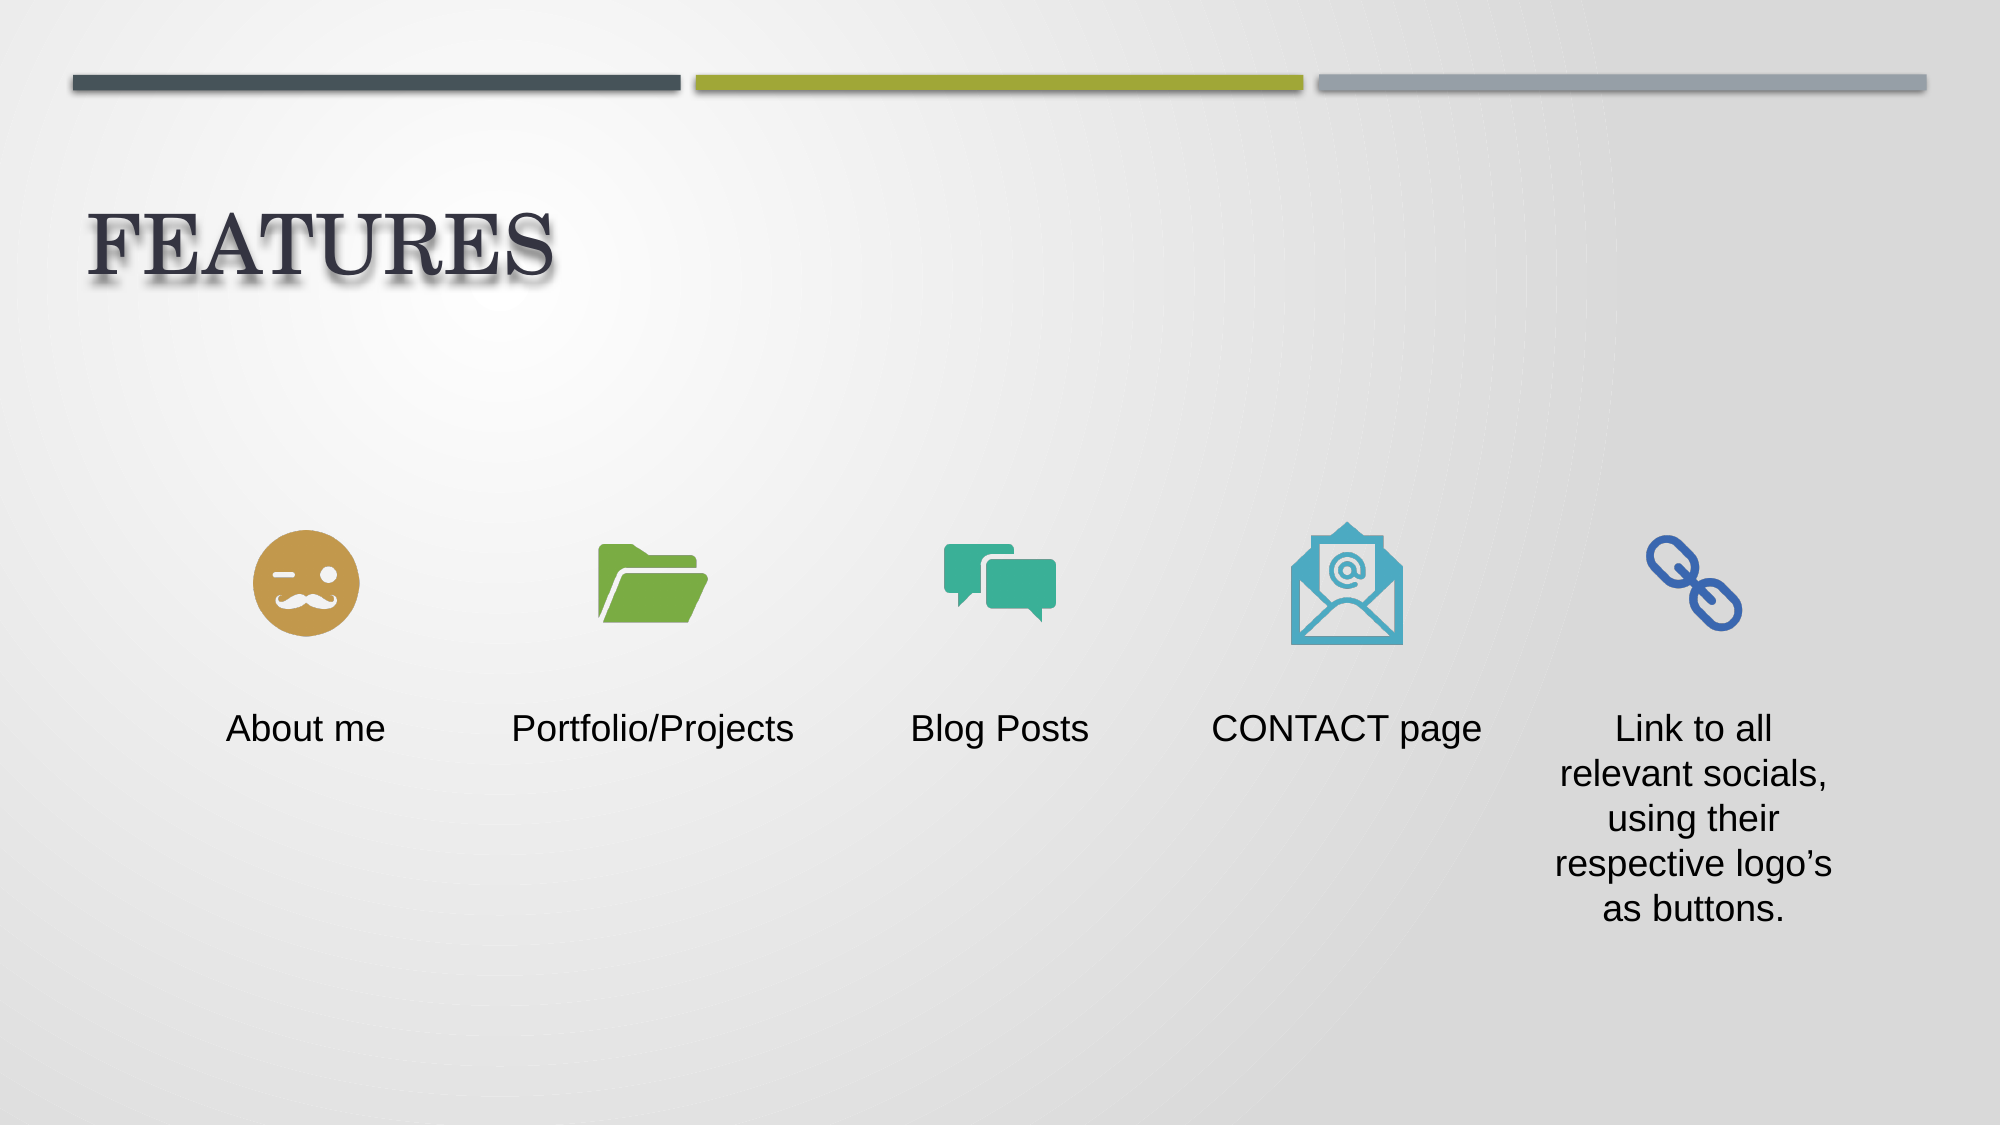

# FEATURES
About me
Portfolio/Projects
Blog Posts
CONTACT page
Link to all relevant socials, using their respective logo’s as buttons.